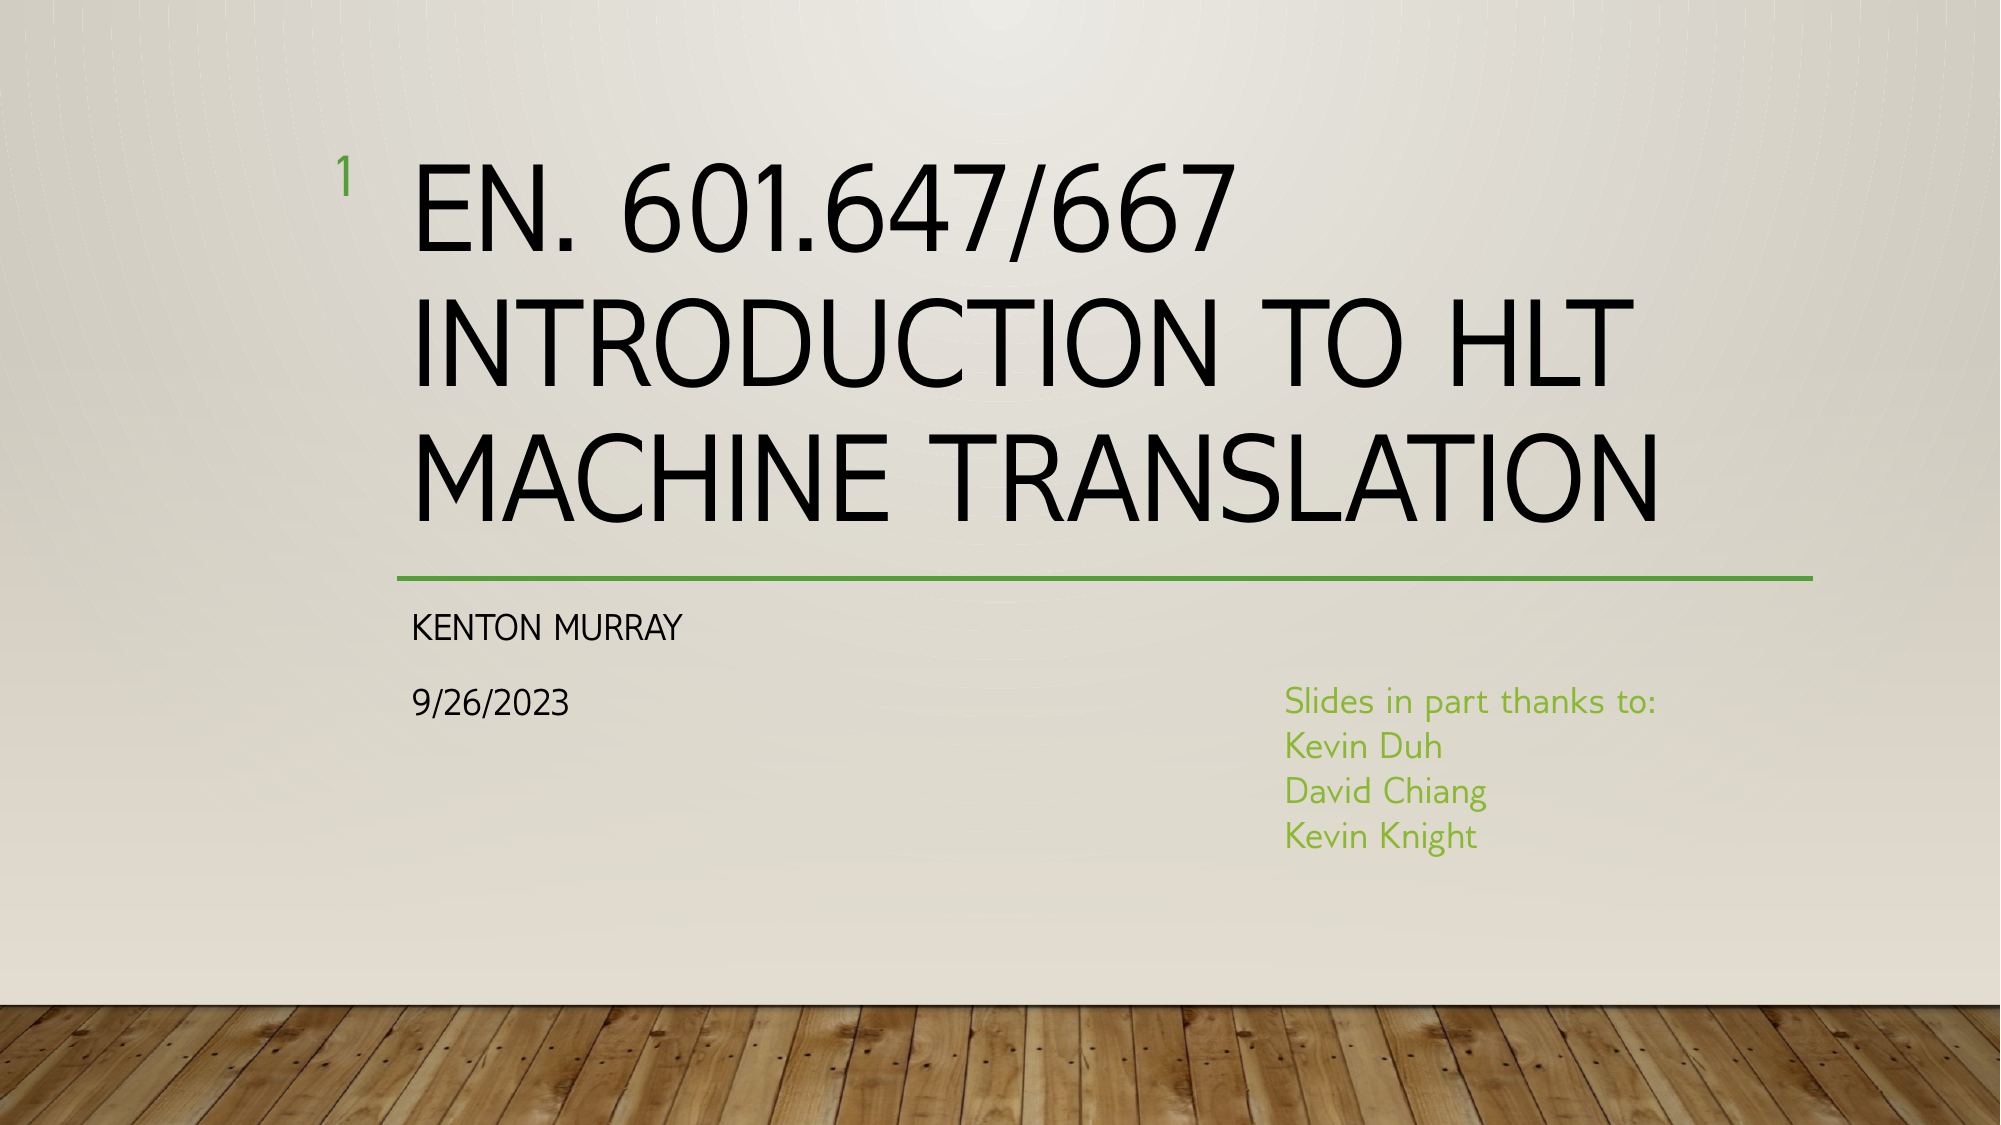

1
# EN. 601.647/667 Introduction to HLT Machine Translation
Kenton Murray
9/26/2023
Slides in part thanks to:
Kevin Duh
David Chiang
Kevin Knight